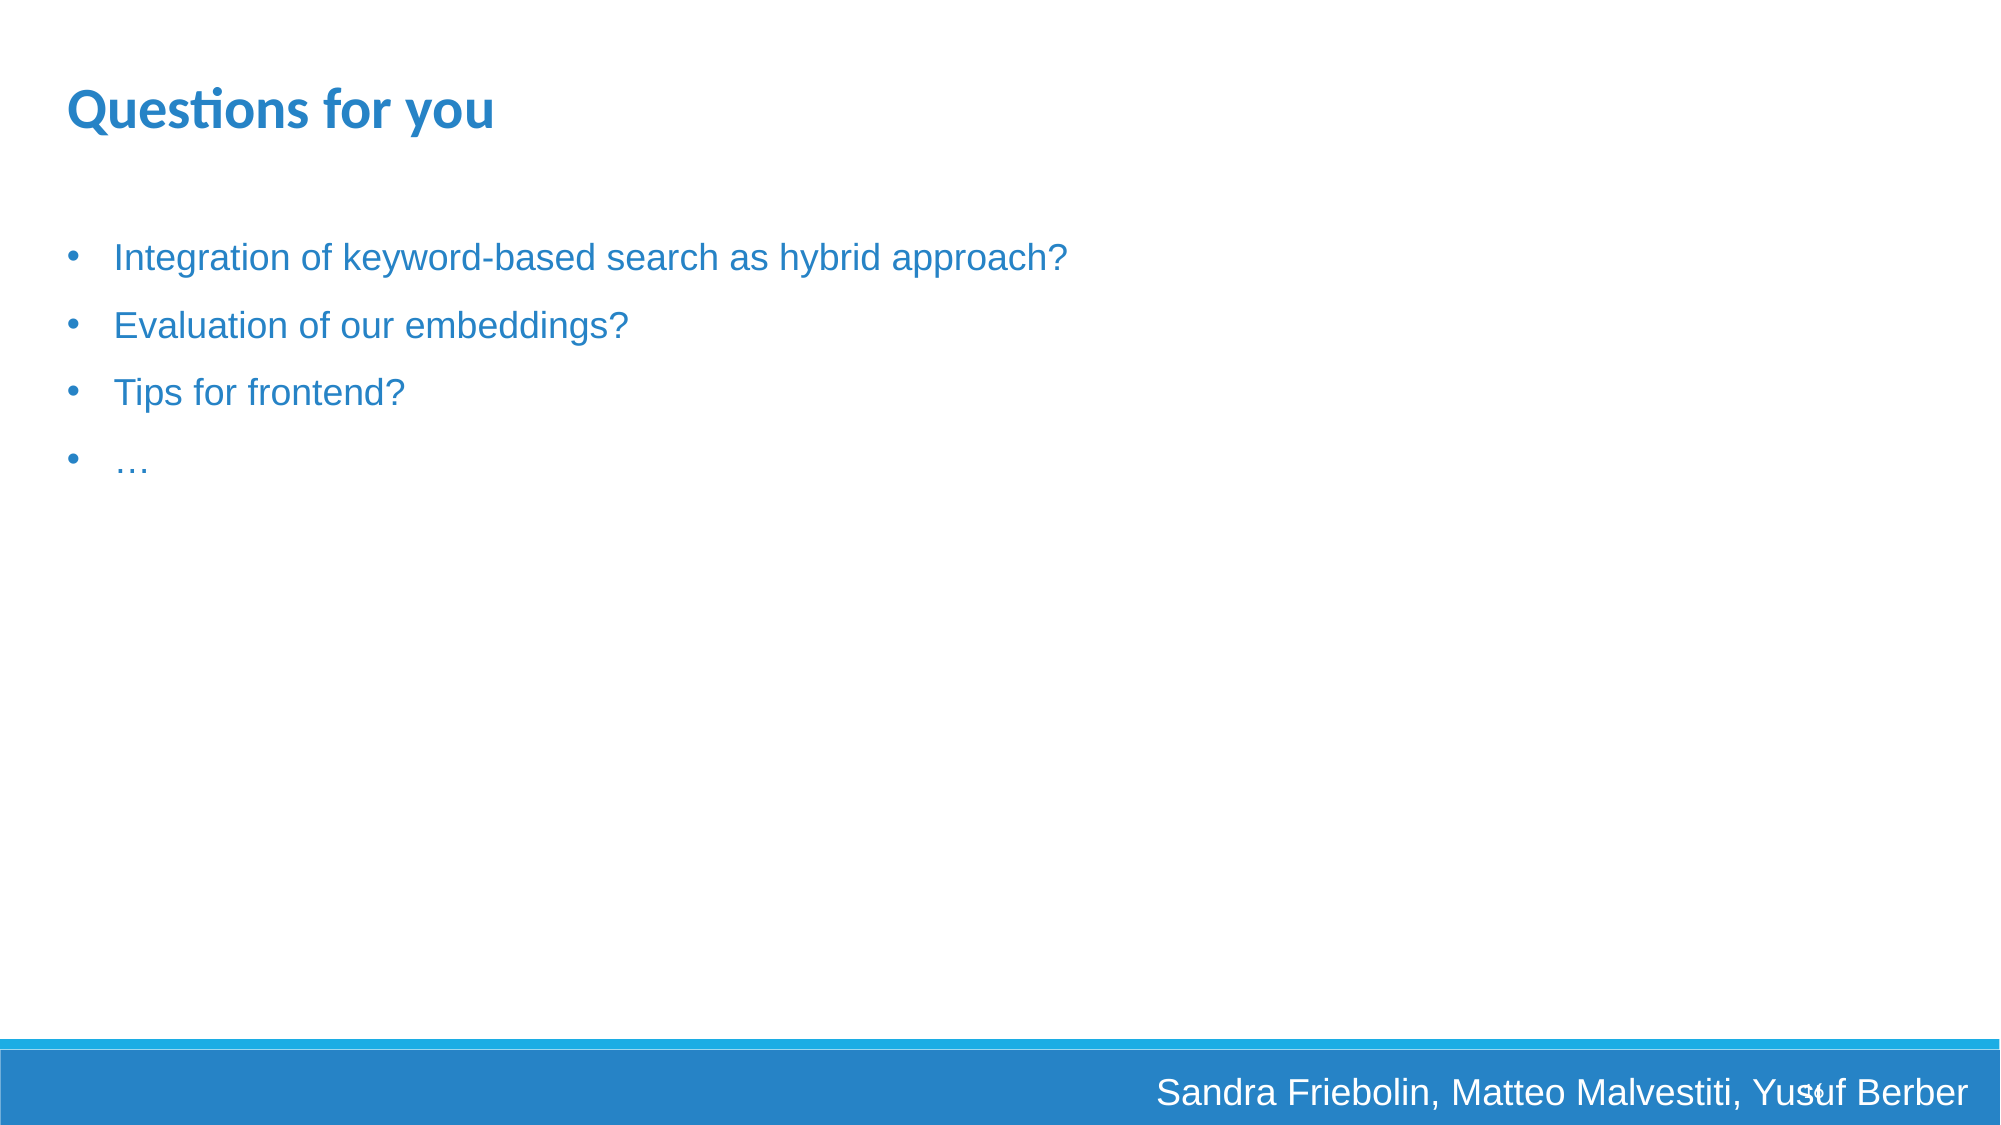

Questions for you
Integration of keyword-based search as hybrid approach?
Evaluation of our embeddings?
Tips for frontend?
…
16
Sandra Friebolin, Matteo Malvestiti, Yusuf Berber